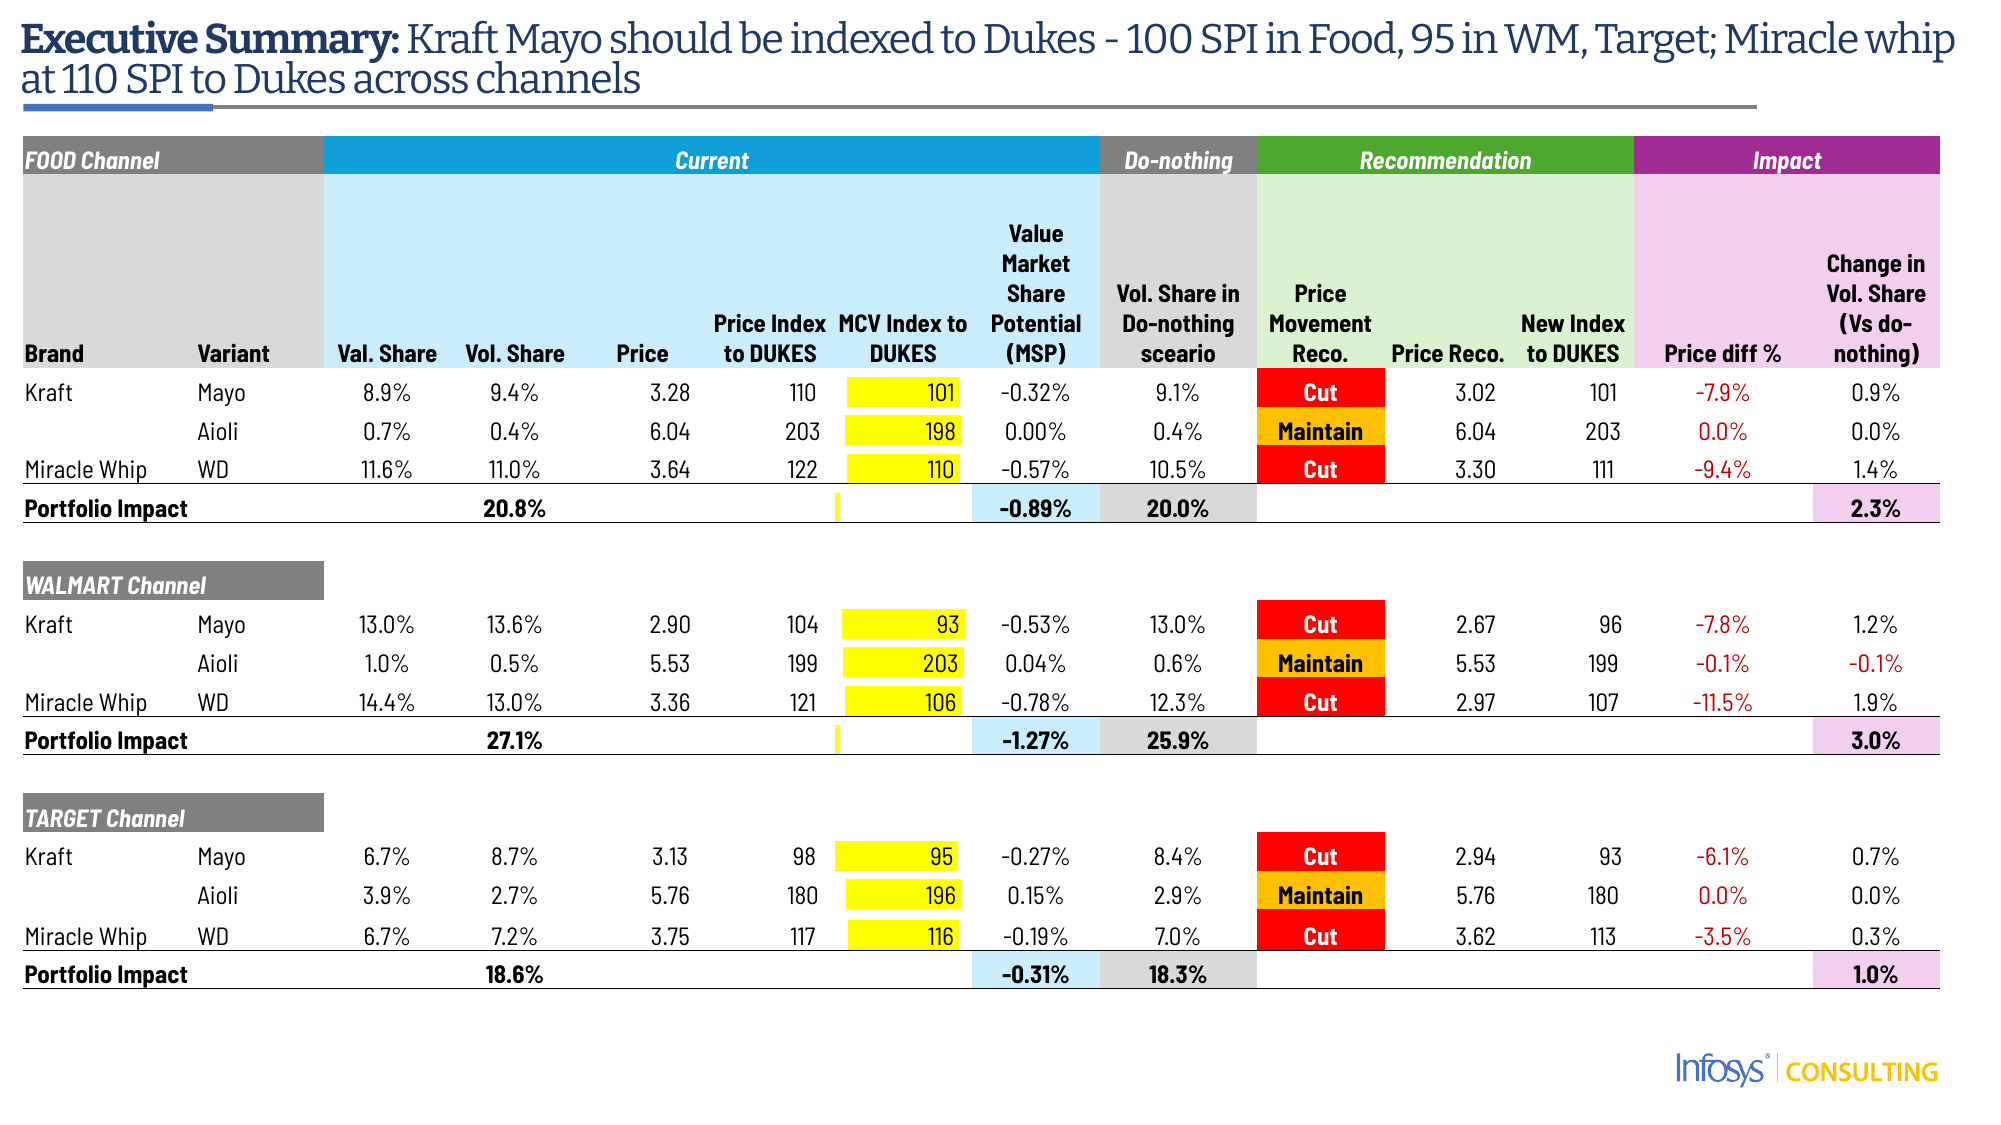

Executive Summary: Kraft Mayo should be indexed to Dukes - 100 SPI in Food, 95 in WM, Target; Miracle whip at 110 SPI to Dukes across channels

| FOOD Channel |  | Current |  |  |  |  |  | Do-nothing | Recommendation |  |  | Impact |  |
| --- | --- | --- | --- | --- | --- | --- | --- | --- | --- | --- | --- | --- | --- |
| Brand | Variant | Val. Share | Vol. Share | Price | Price Index to DUKES | MCV Index to DUKES | Value Market Share Potential (MSP) | Vol. Share in Do-nothing sceario | Price Movement Reco. | Price Reco. | New Index to DUKES | Price diff % | Change in Vol. Share (Vs do-nothing) |
| Kraft | Mayo | 8.9% | 9.4% | 3.28 | 110 | 101 | -0.32% | 9.1% | Cut | 3.02 | 101 | -7.9% | 0.9% |
|  | Aioli | 0.7% | 0.4% | 6.04 | 203 | 198 | 0.00% | 0.4% | Maintain | 6.04 | 203 | 0.0% | 0.0% |
| Miracle Whip | WD | 11.6% | 11.0% | 3.64 | 122 | 110 | -0.57% | 10.5% | Cut | 3.30 | 111 | -9.4% | 1.4% |
| Portfolio Impact |  |  | 20.8% |  |  |  | -0.89% | 20.0% |  |  |  |  | 2.3% |
|  |  |  |  |  |  |  |  |  |  |  |  |  |  |
| WALMART Channel |  |  |  |  |  |  |  |  |  |  |  |  |  |
| Kraft | Mayo | 13.0% | 13.6% | 2.90 | 104 | 93 | -0.53% | 13.0% | Cut | 2.67 | 96 | -7.8% | 1.2% |
|  | Aioli | 1.0% | 0.5% | 5.53 | 199 | 203 | 0.04% | 0.6% | Maintain | 5.53 | 199 | -0.1% | -0.1% |
| Miracle Whip | WD | 14.4% | 13.0% | 3.36 | 121 | 106 | -0.78% | 12.3% | Cut | 2.97 | 107 | -11.5% | 1.9% |
| Portfolio Impact |  |  | 27.1% |  |  |  | -1.27% | 25.9% |  |  |  |  | 3.0% |
|  |  |  |  |  |  |  |  |  |  |  |  |  |  |
| TARGET Channel |  |  |  |  |  |  |  |  |  |  |  |  |  |
| Kraft | Mayo | 6.7% | 8.7% | 3.13 | 98 | 95 | -0.27% | 8.4% | Cut | 2.94 | 93 | -6.1% | 0.7% |
|  | Aioli | 3.9% | 2.7% | 5.76 | 180 | 196 | 0.15% | 2.9% | Maintain | 5.76 | 180 | 0.0% | 0.0% |
| Miracle Whip | WD | 6.7% | 7.2% | 3.75 | 117 | 116 | -0.19% | 7.0% | Cut | 3.62 | 113 | -3.5% | 0.3% |
| Portfolio Impact |  |  | 18.6% |  |  |  | -0.31% | 18.3% |  |  |  |  | 1.0% |